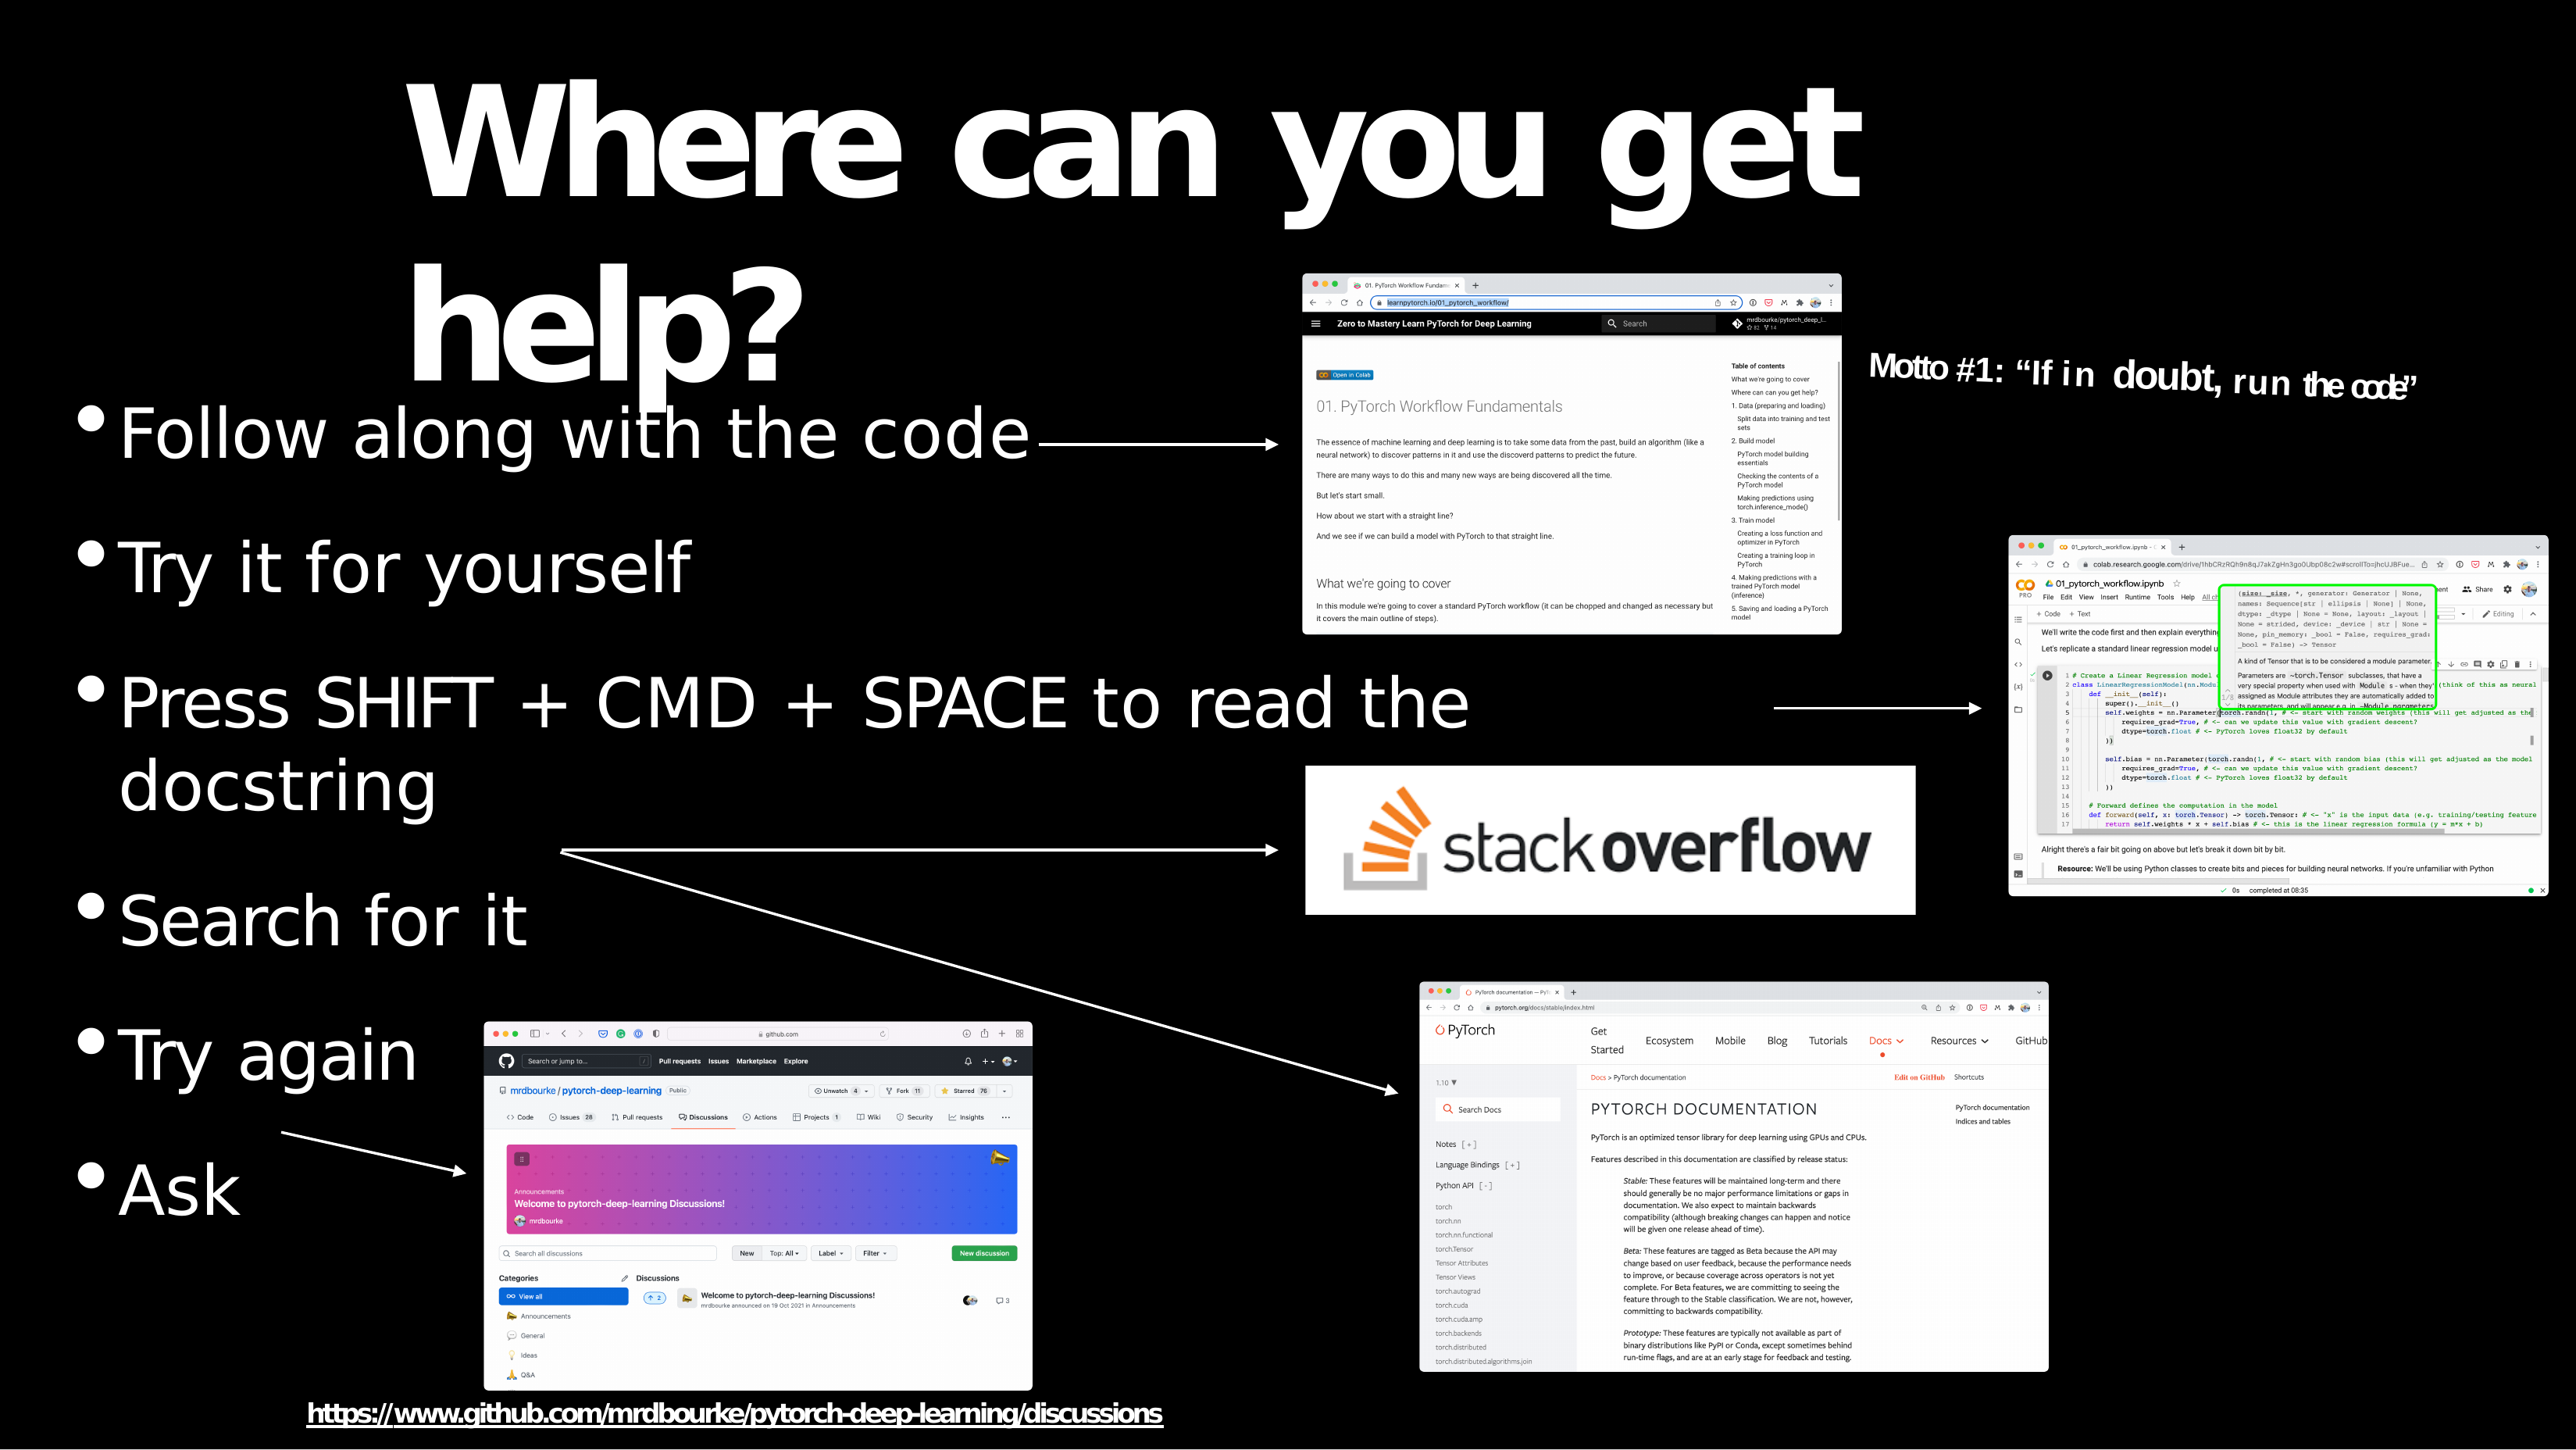

# Where can you get help?

Motto #1: “If in doubt, run the code”
Follow along with the code
Try it for yourself
Press SHIFT + CMD + SPACE to read the docstring
Search for it
Try again
Ask

https://www.github.com/mrdbourke/pytorch-deep-learning/discussions